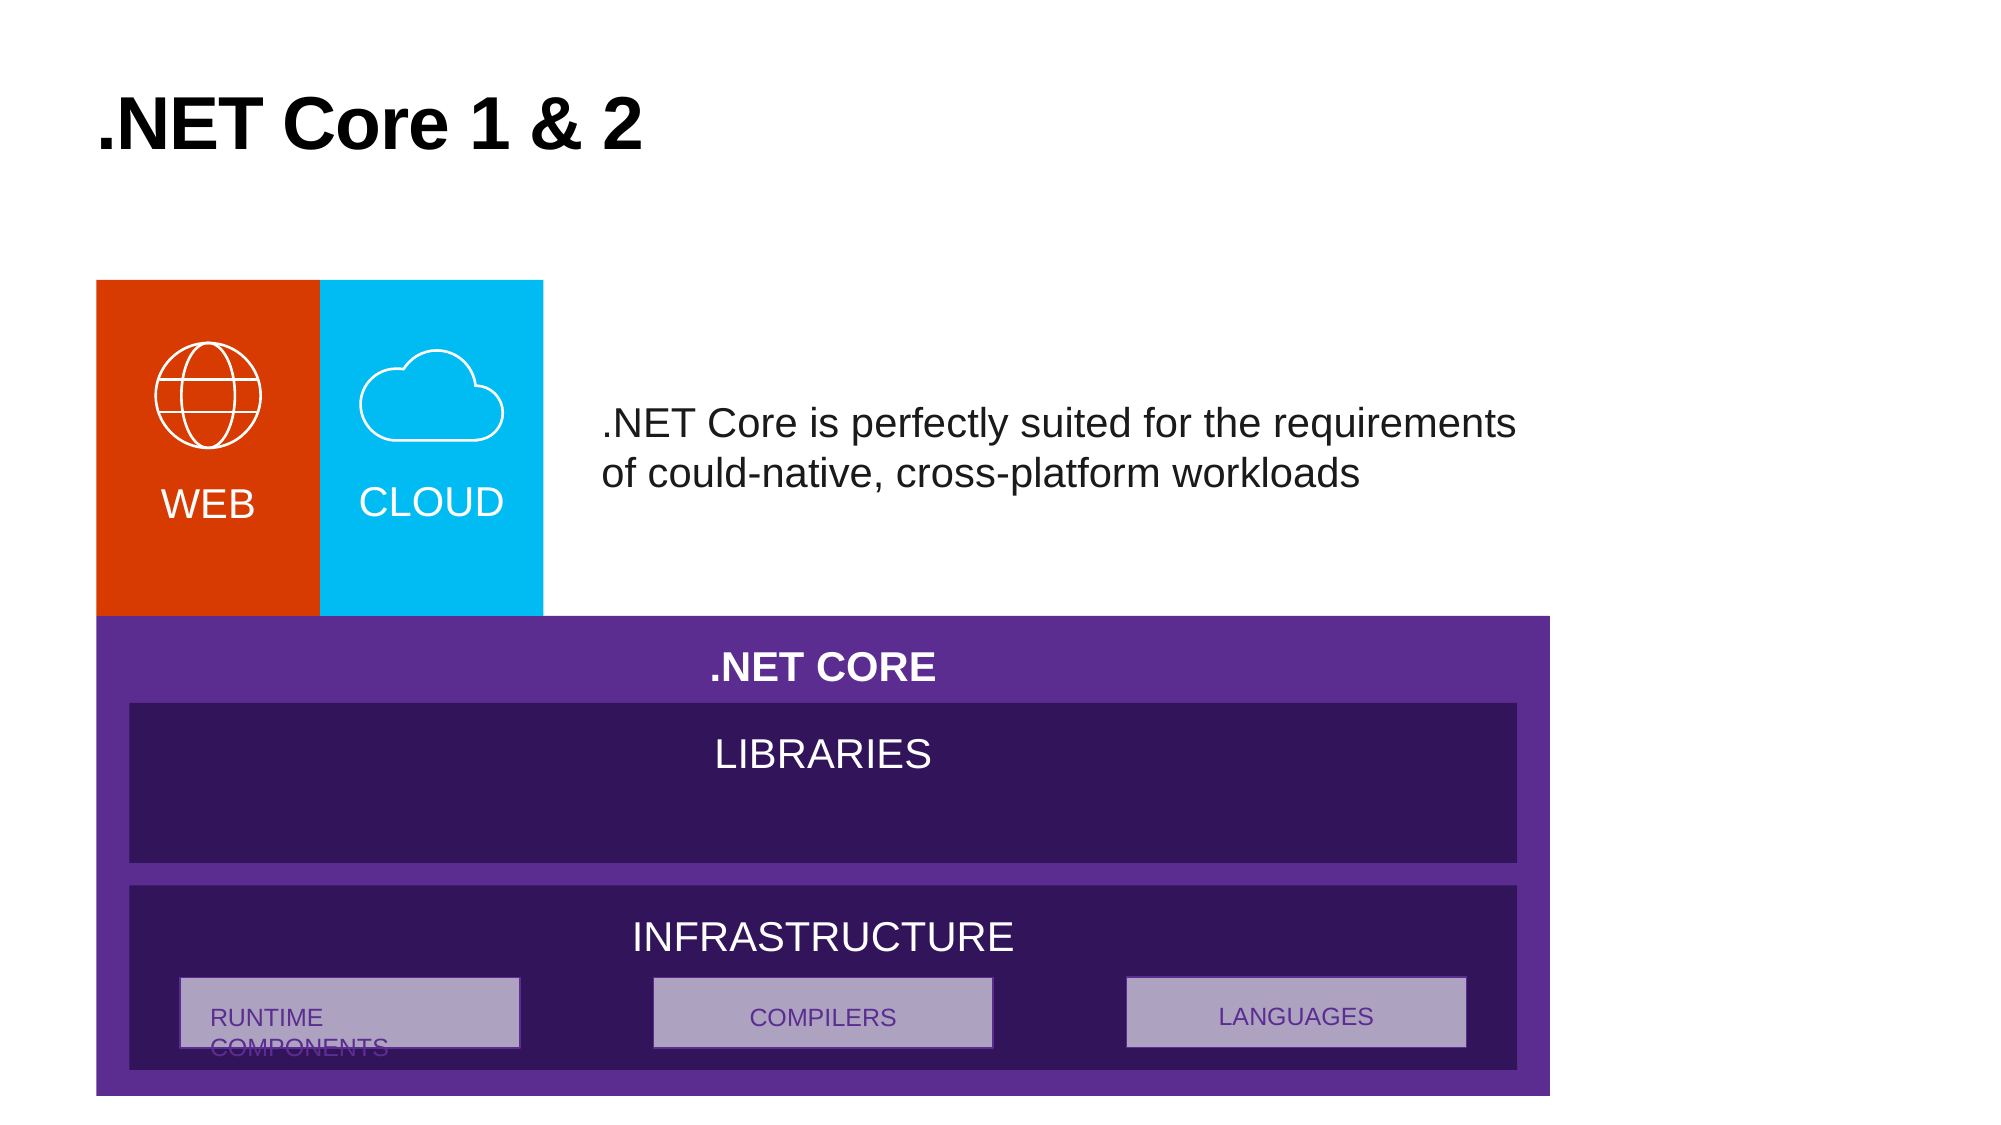

# .NET Core 1 & 2

.NET Core is perfectly suited for the requirements
of could-native, cross-platform workloads
CLOUD
WEB
.NET CORE
LIBRARIES
INFRASTRUCTURE
LANGUAGES
RUNTIME COMPONENTS
COMPILERS